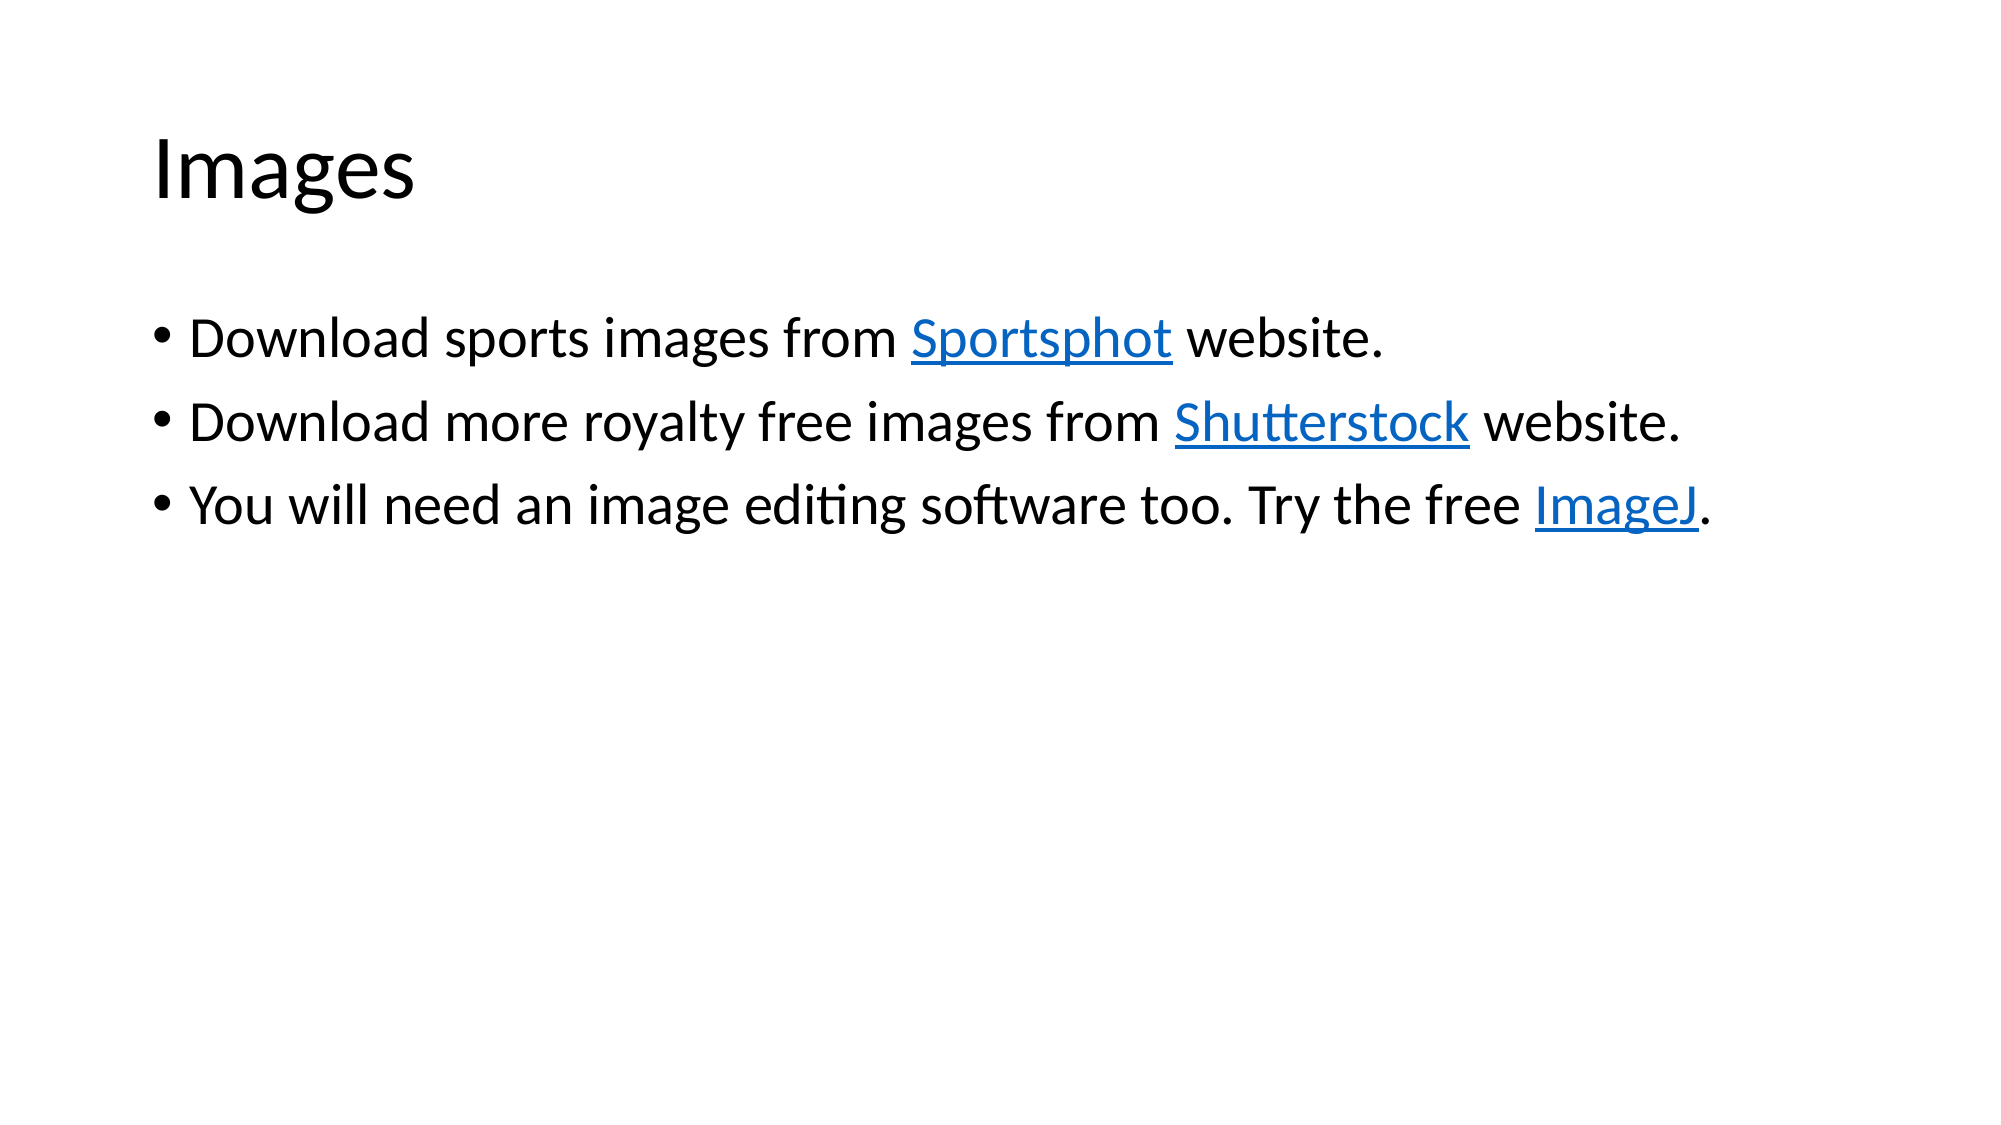

# Images
Download sports images from Sportsphot website.
Download more royalty free images from Shutterstock website.
You will need an image editing software too. Try the free ImageJ.